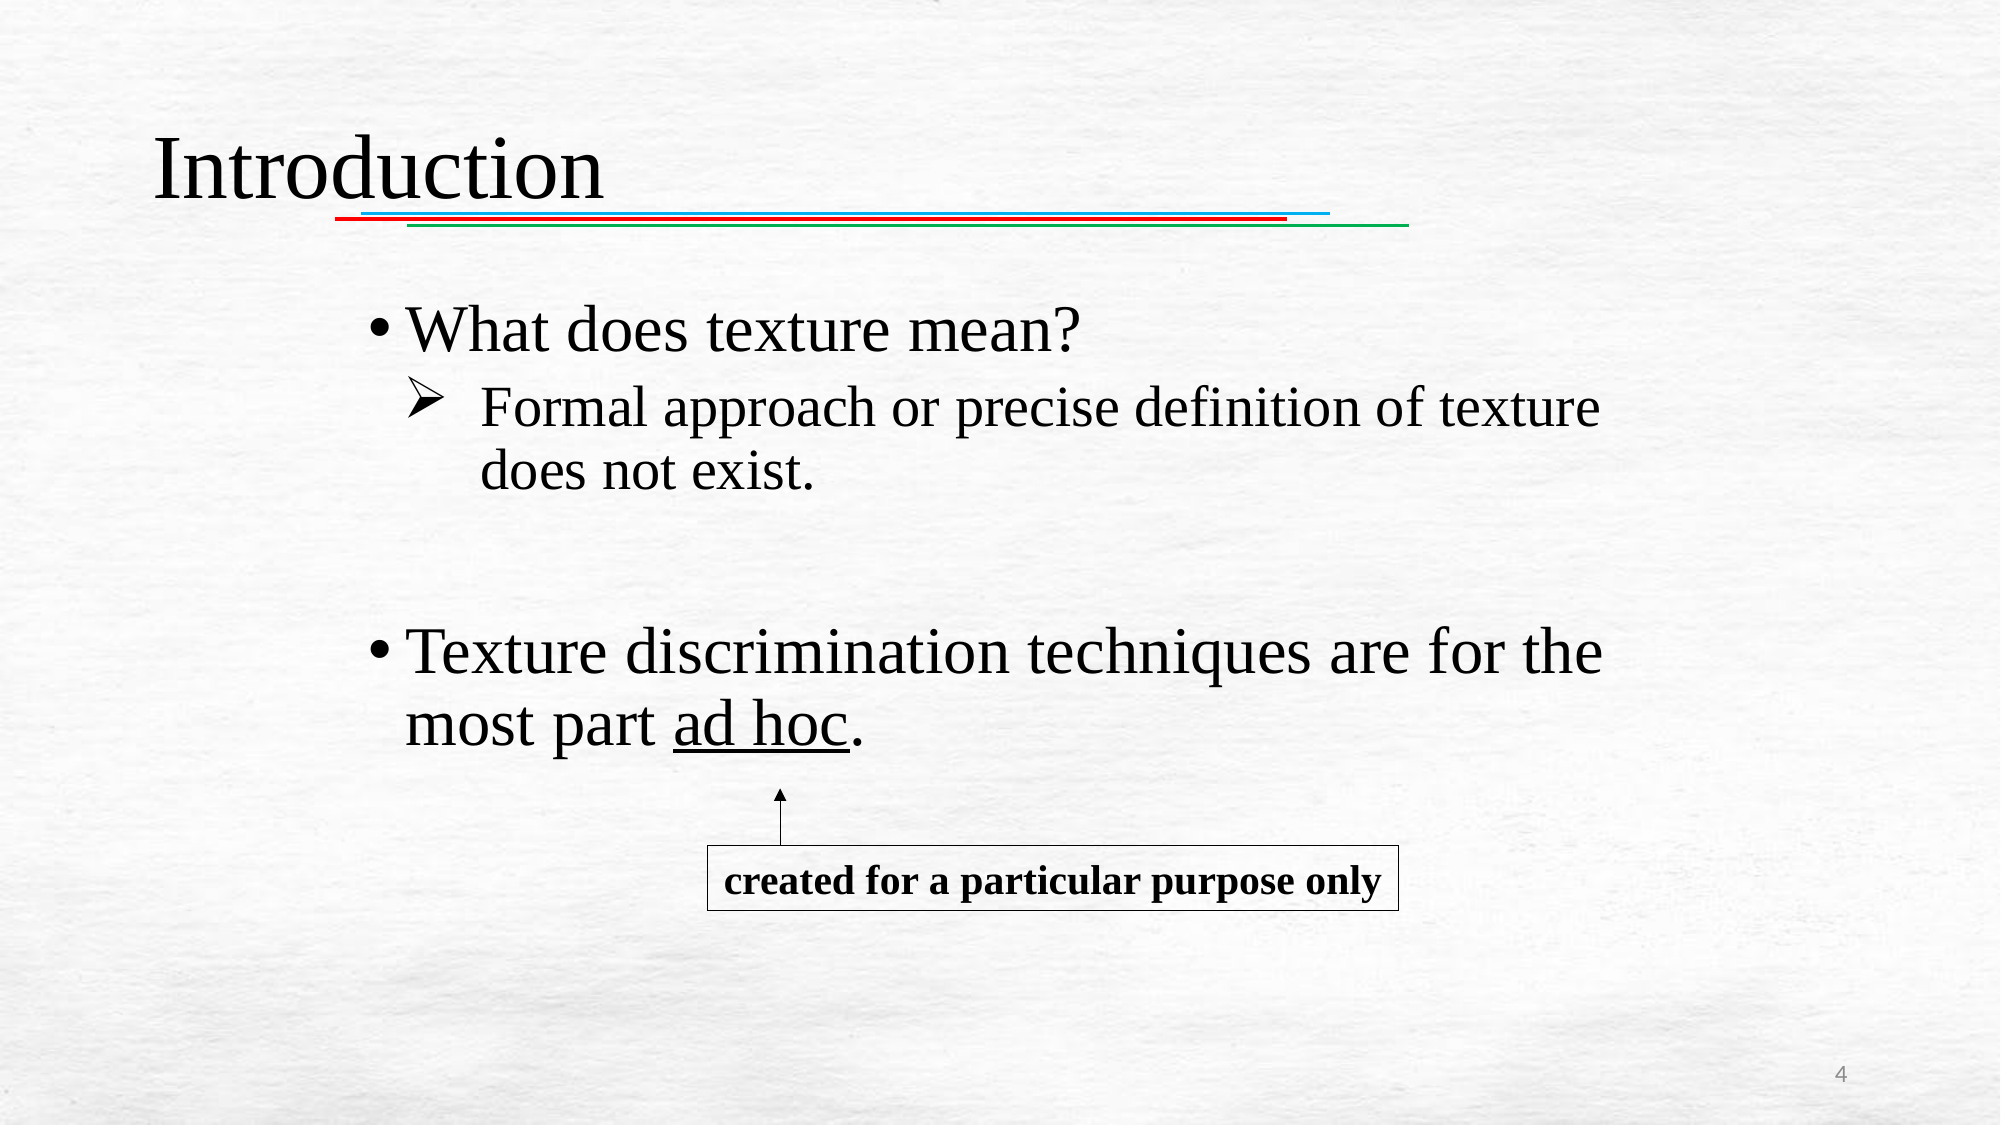

# Introduction
What does texture mean?
Formal approach or precise definition of texture does not exist.

Texture discrimination techniques are for the most part ad hoc.

created for a particular purpose only
4